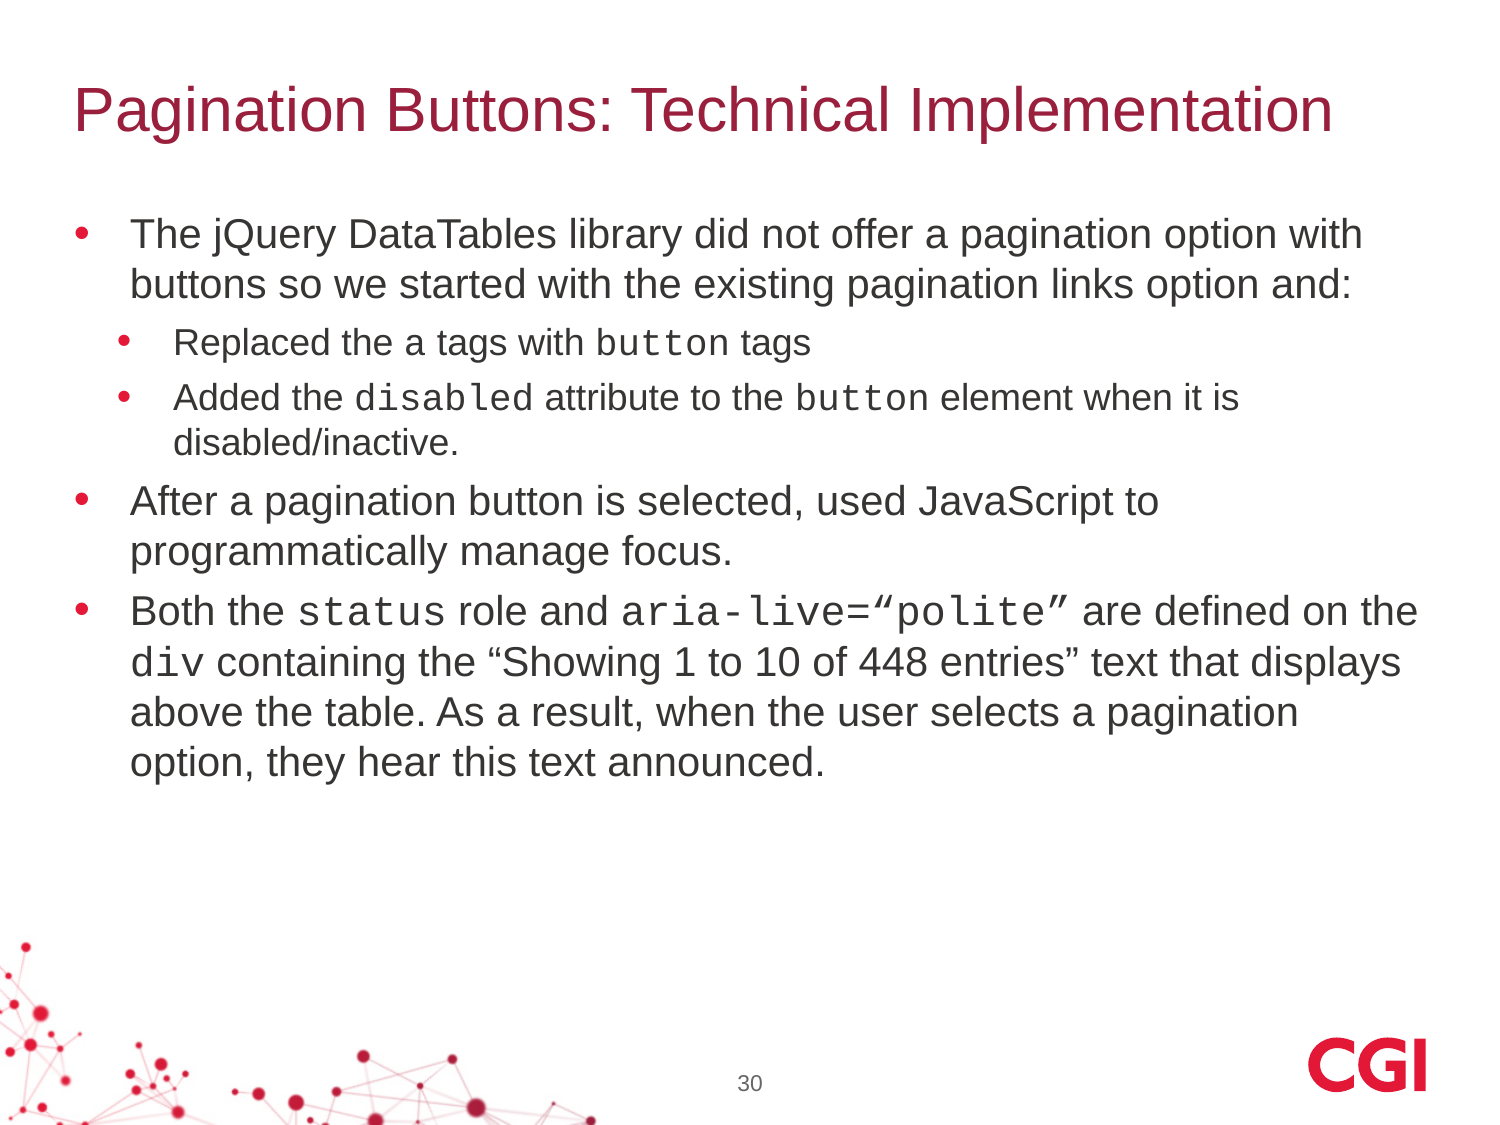

# Pagination Buttons: Technical Implementation
The jQuery DataTables library did not offer a pagination option with buttons so we started with the existing pagination links option and:
Replaced the a tags with button tags
Added the disabled attribute to the button element when it is disabled/inactive.
After a pagination button is selected, used JavaScript to programmatically manage focus.
Both the status role and aria-live=“polite” are defined on the div containing the “Showing 1 to 10 of 448 entries” text that displays above the table. As a result, when the user selects a pagination option, they hear this text announced.
30